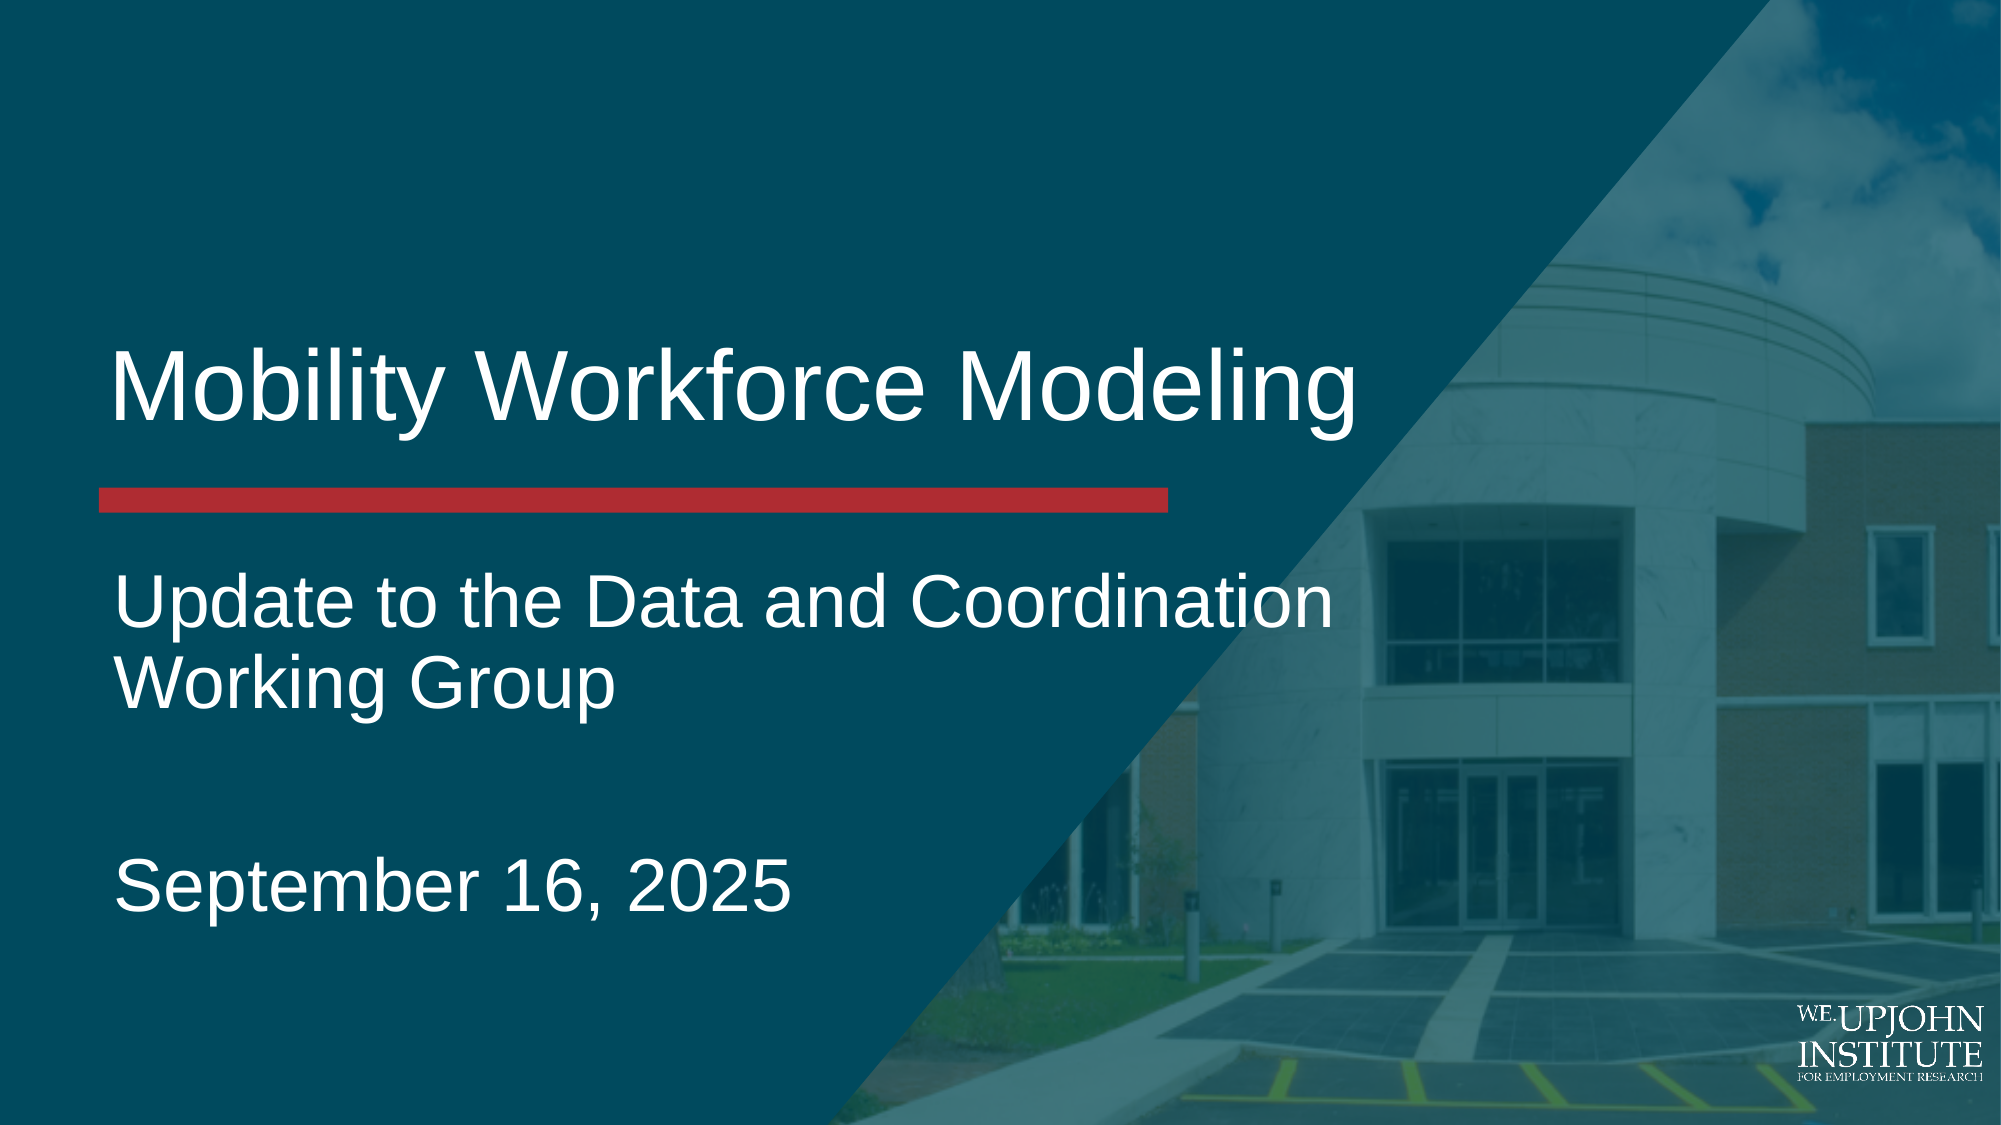

# Mobility Workforce Modeling
Update to the Data and Coordination Working Group

September 16, 2025